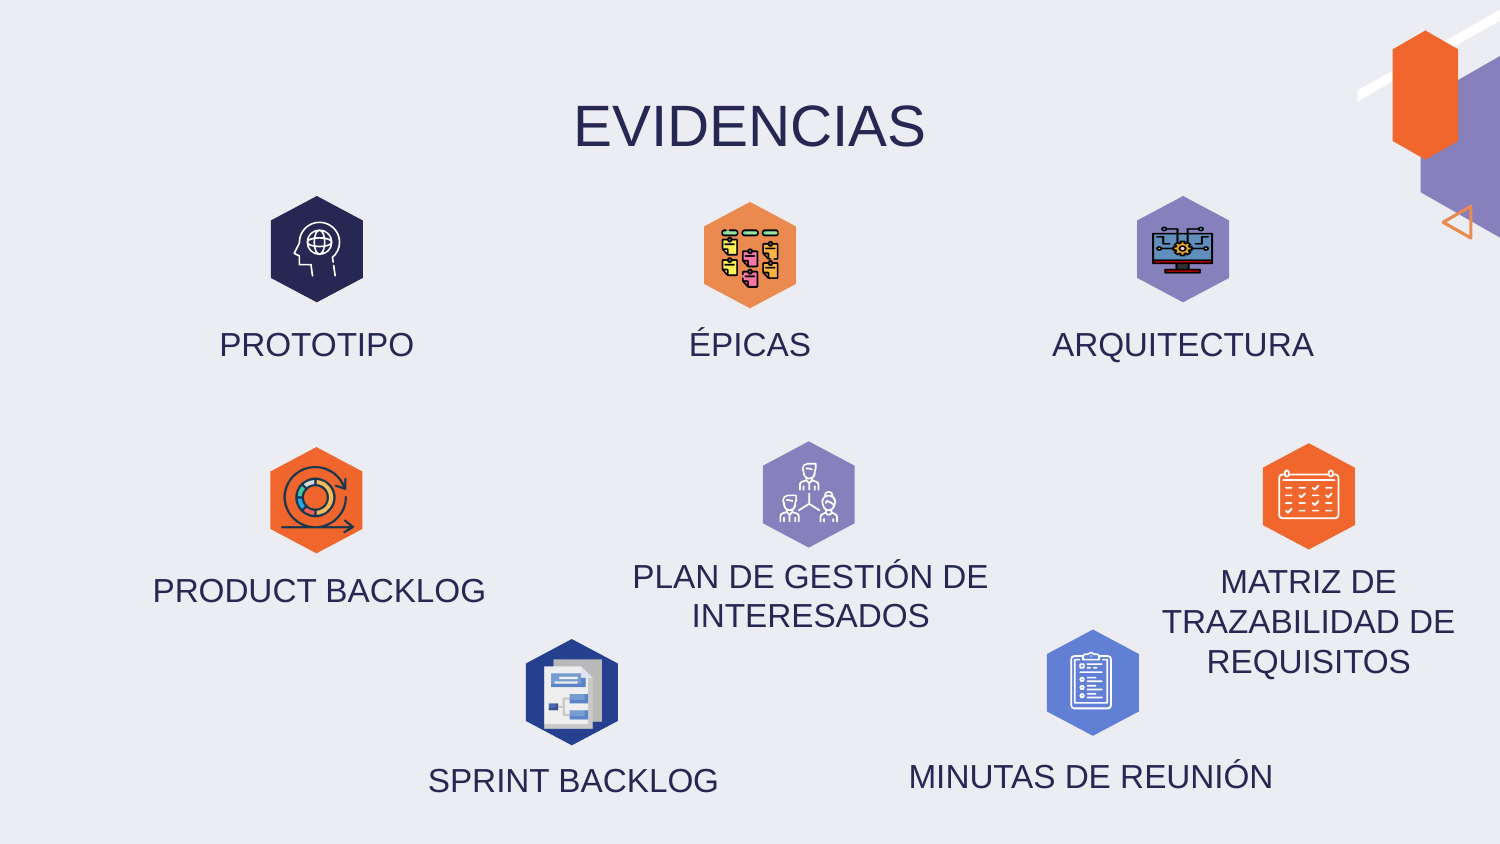

# EVIDENCIAS

PROTOTIPO
ÉPICAS
ARQUITECTURA

PLAN DE GESTIÓN DE INTERESADOS
MATRIZ DE TRAZABILIDAD DE REQUISITOS
PRODUCT BACKLOG

MINUTAS DE REUNIÓN
SPRINT BACKLOG